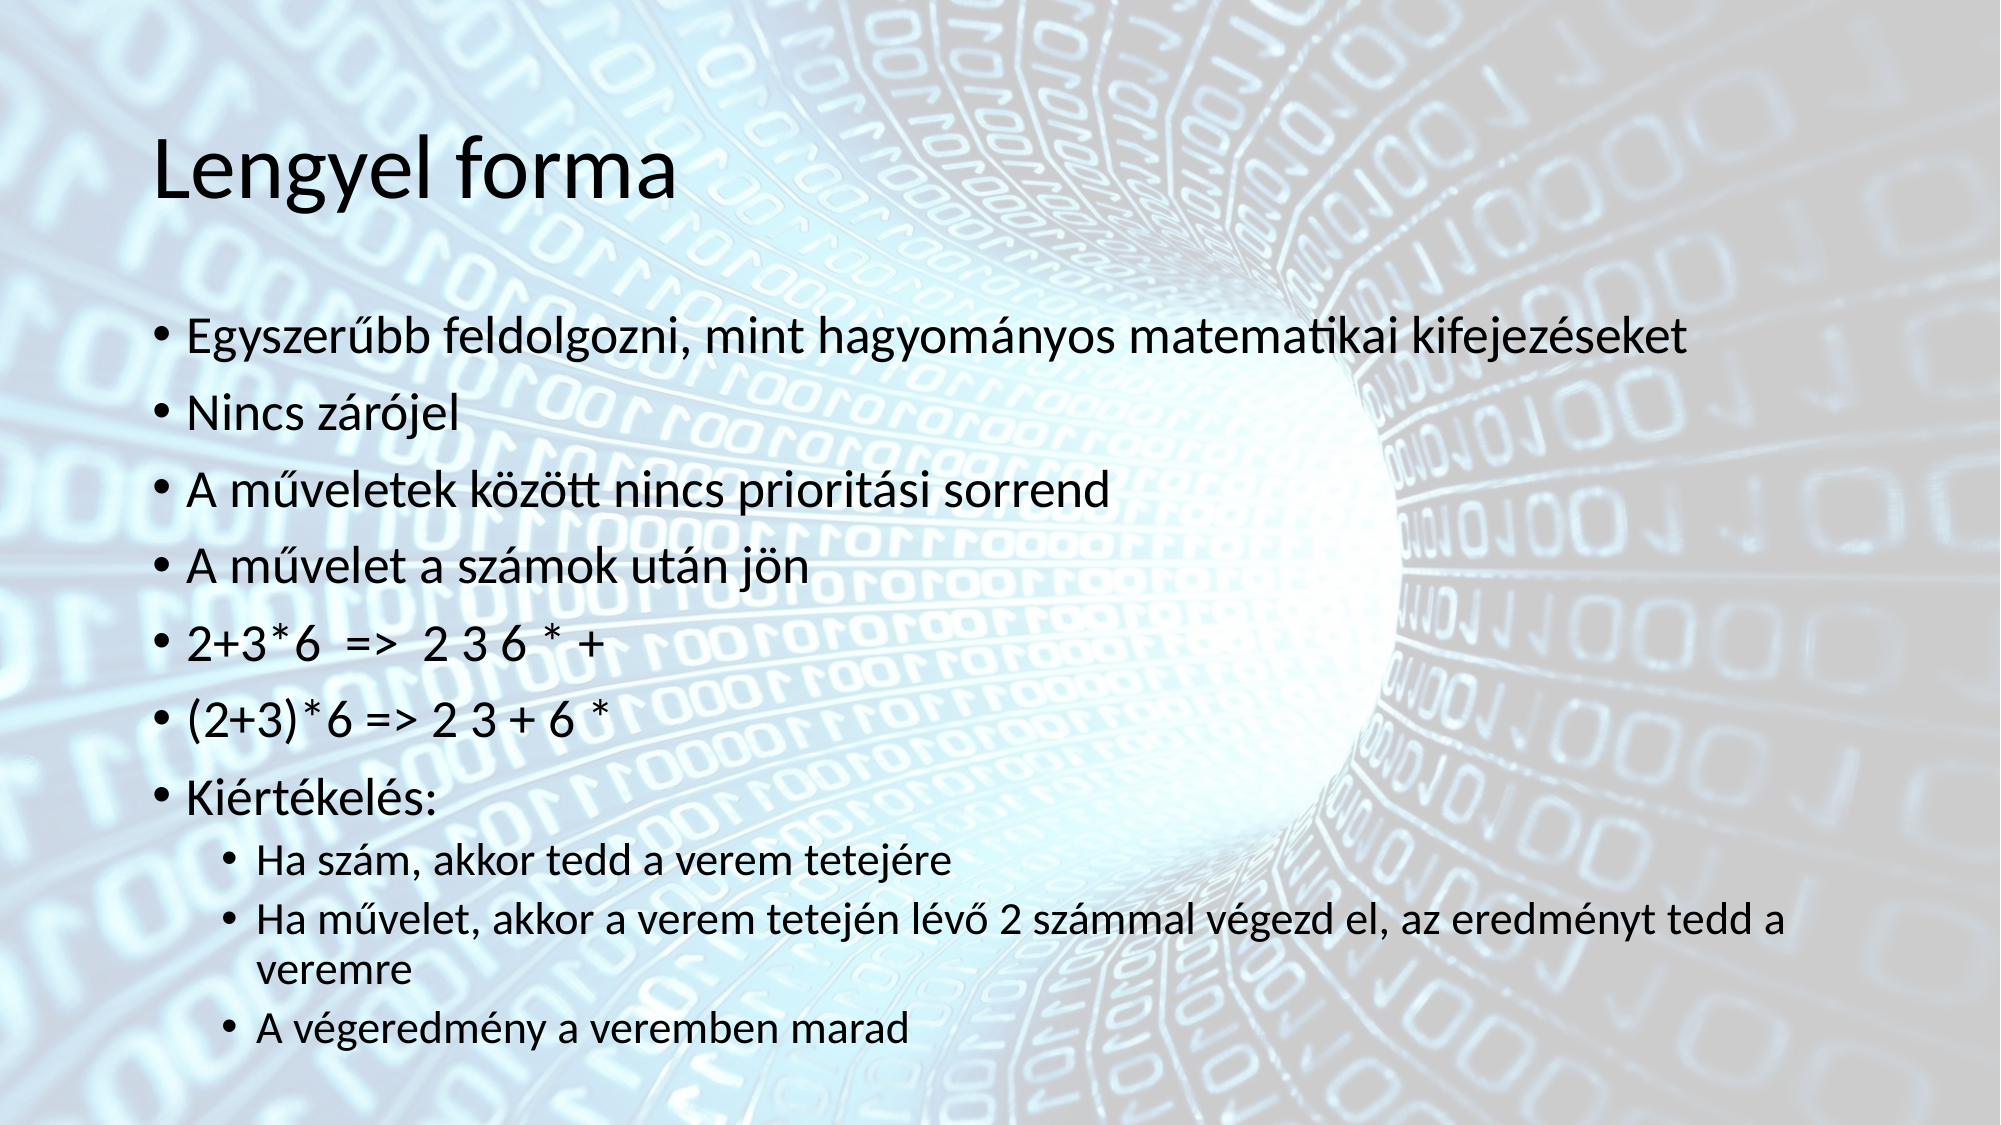

# Lengyel forma
Egyszerűbb feldolgozni, mint hagyományos matematikai kifejezéseket
Nincs zárójel
A műveletek között nincs prioritási sorrend
A művelet a számok után jön
2+3*6  =>  2 3 6 * +
(2+3)*6 => 2 3 + 6 *
Kiértékelés:
Ha szám, akkor tedd a verem tetejére
Ha művelet, akkor a verem tetején lévő 2 számmal végezd el, az eredményt tedd a veremre
A végeredmény a veremben marad